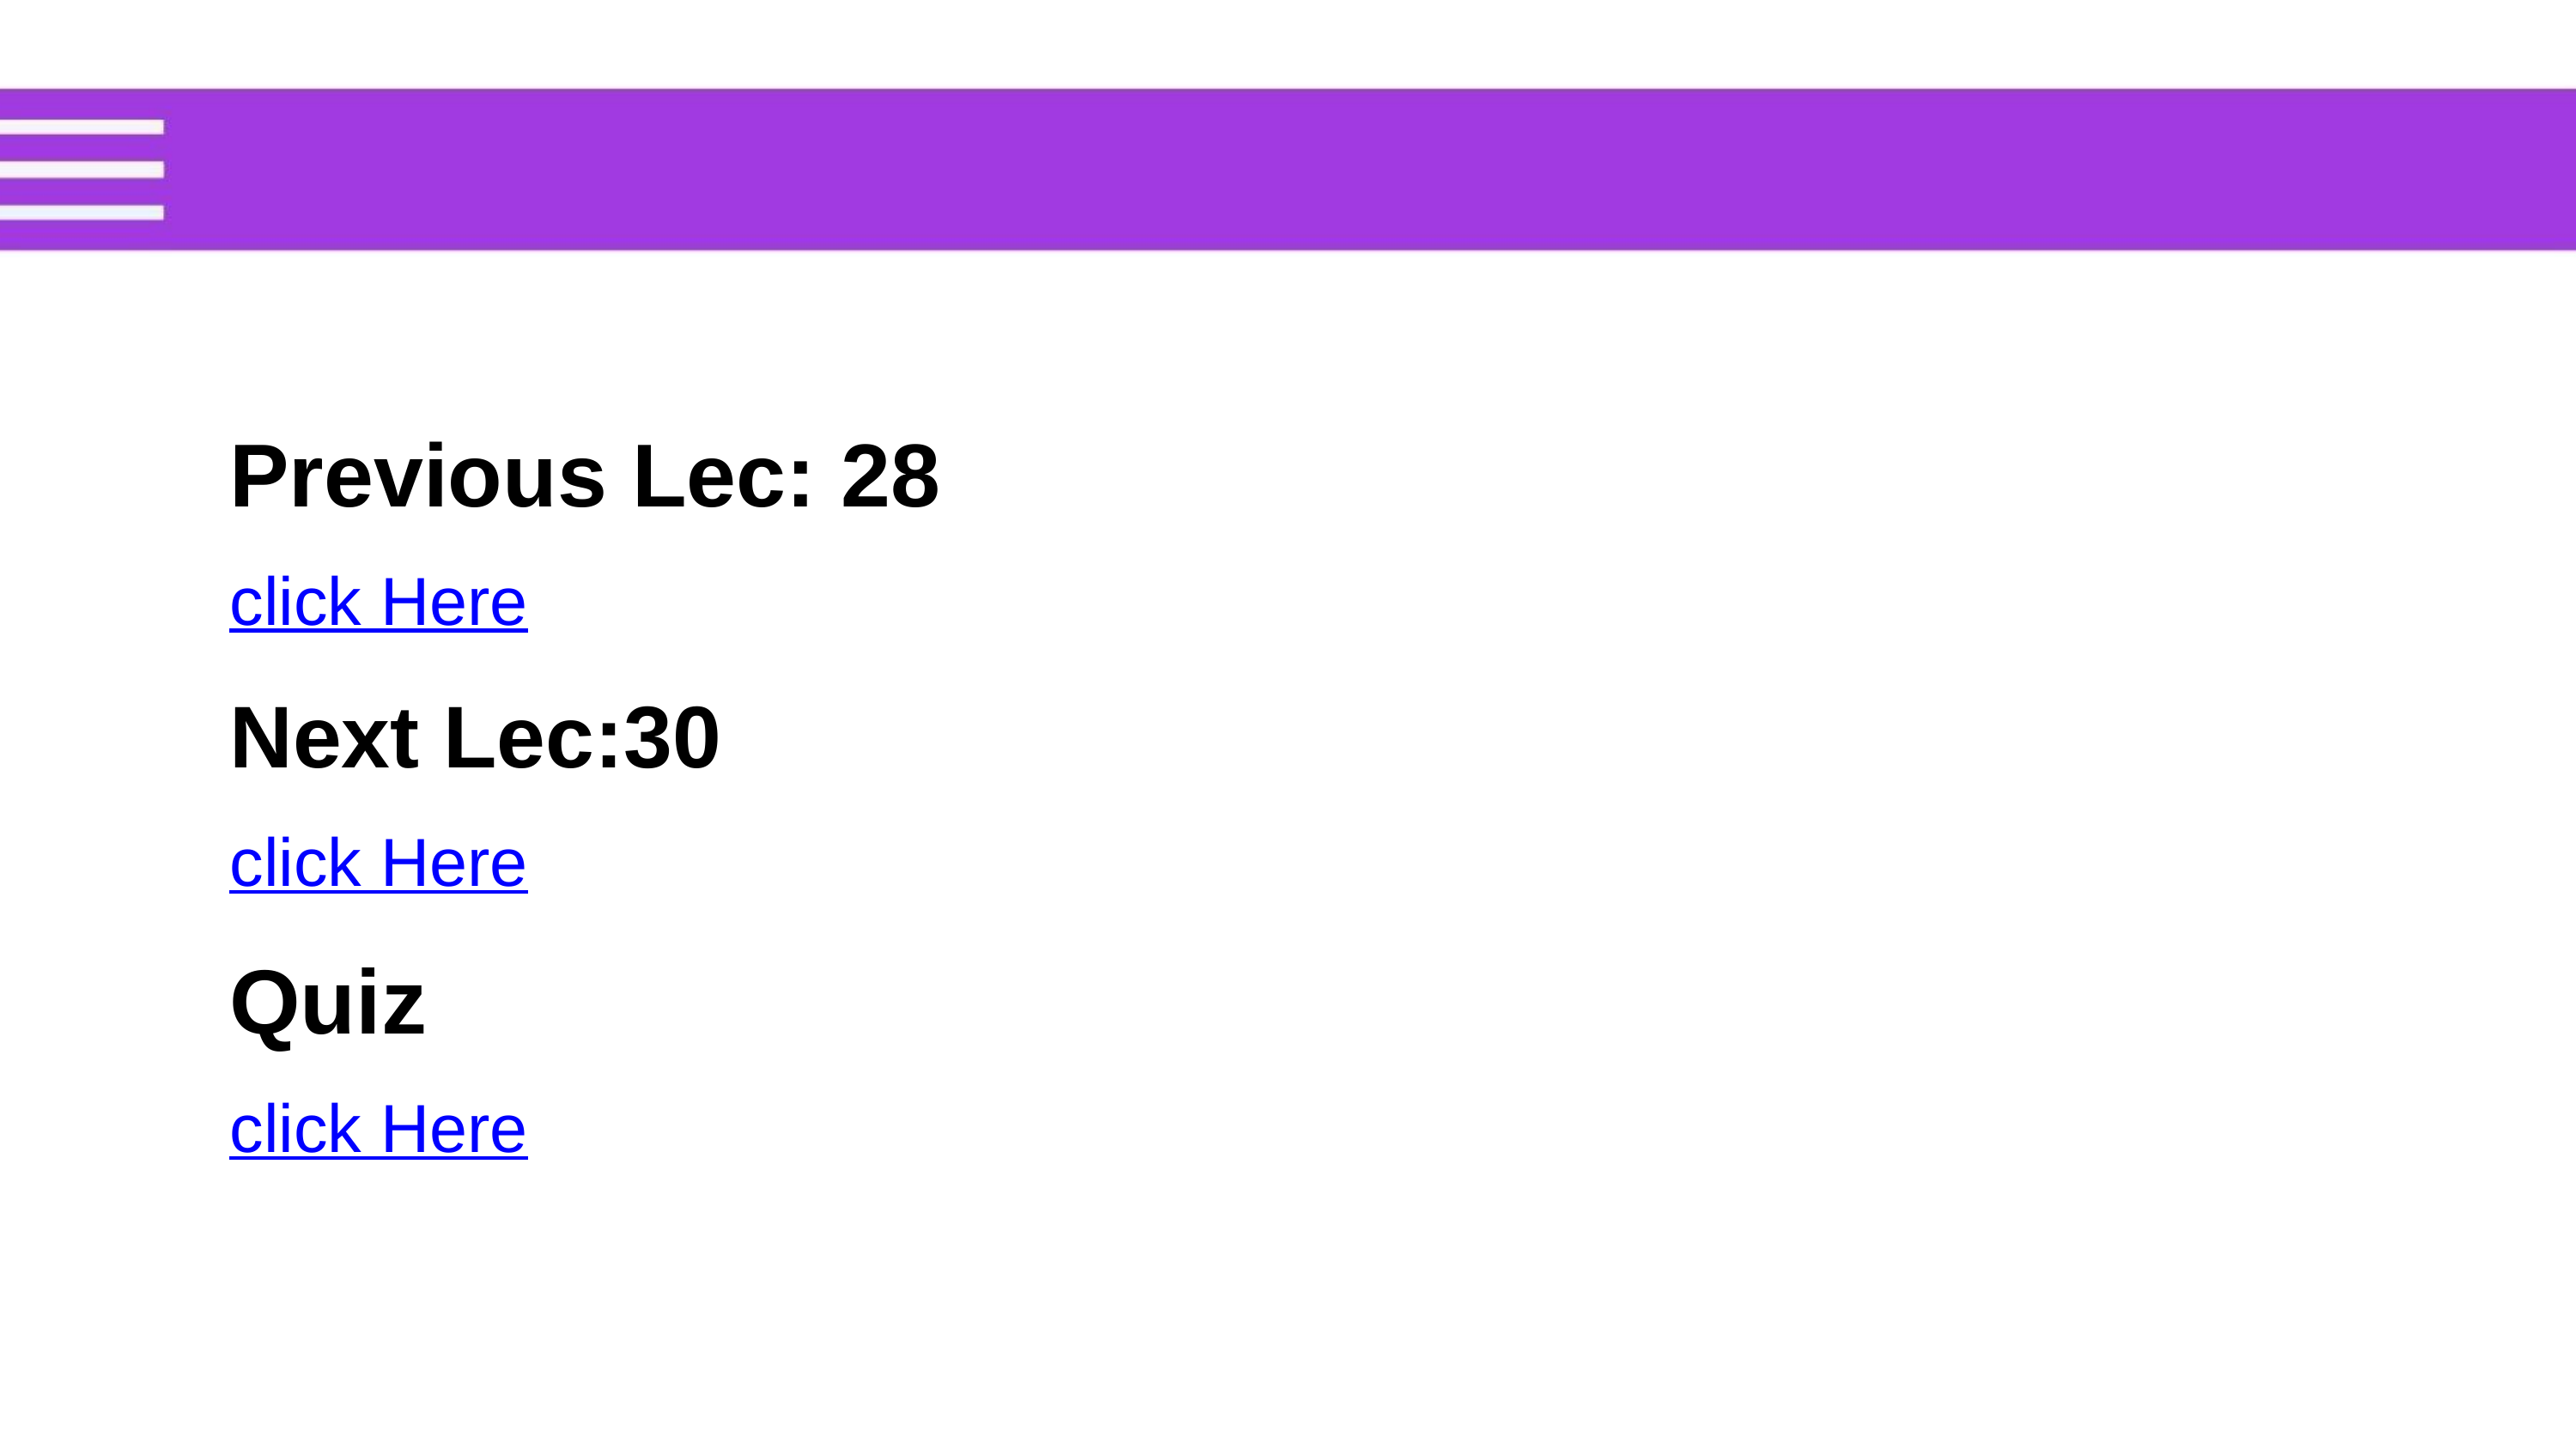

Previous Lec: 28
click Here
Next Lec:30
click Here
Quiz
click Here